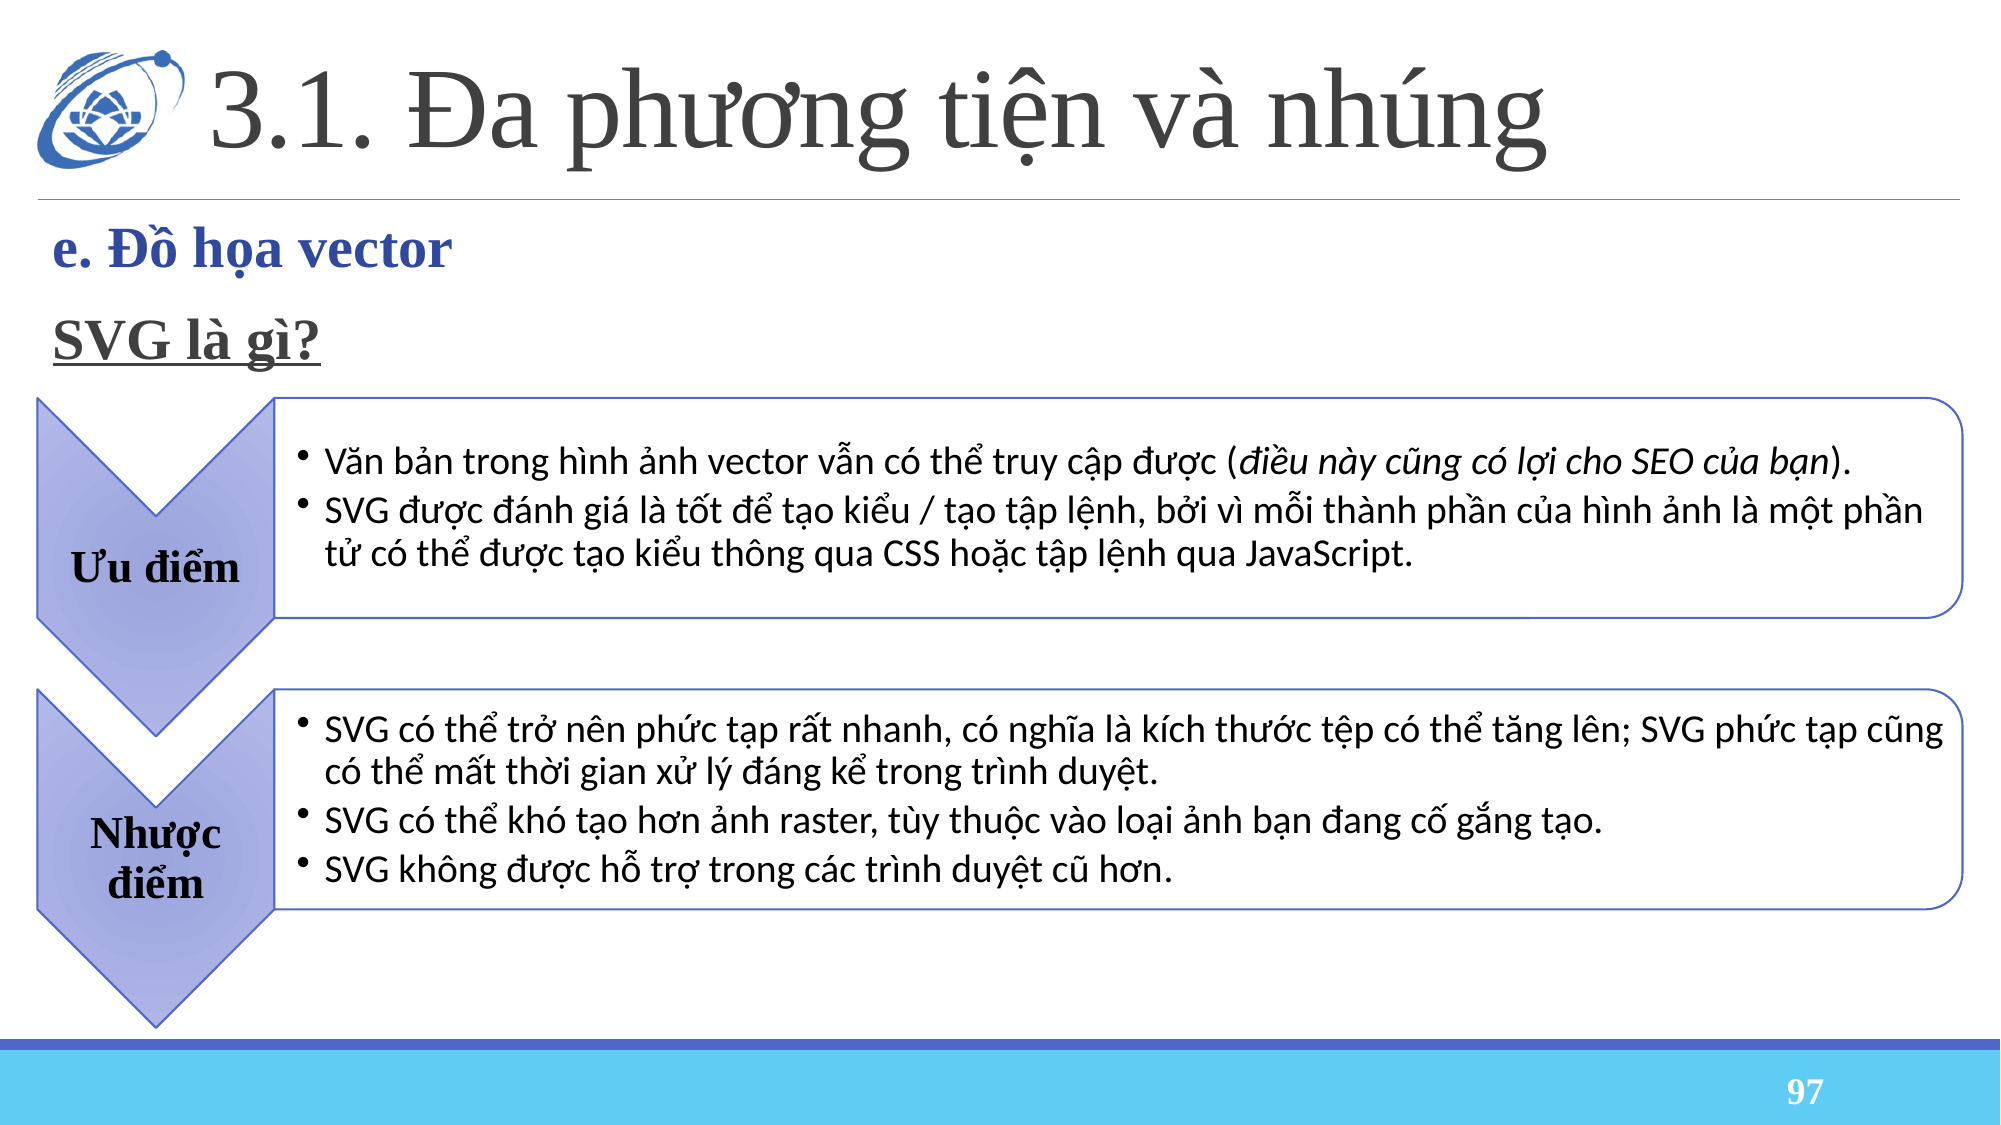

# 3.1. Đa phương tiện và nhúng
e. Đồ họa vector
SVG là gì?

Ưu điểm
Văn bản trong hình ảnh vector vẫn có thể truy cập được (điều này cũng có lợi cho SEO của bạn).
SVG được đánh giá là tốt để tạo kiểu / tạo tập lệnh, bởi vì mỗi thành phần của hình ảnh là một phần tử có thể được tạo kiểu thông qua CSS hoặc tập lệnh qua JavaScript.
Nhược điểm
SVG có thể trở nên phức tạp rất nhanh, có nghĩa là kích thước tệp có thể tăng lên; SVG phức tạp cũng có thể mất thời gian xử lý đáng kể trong trình duyệt.
SVG có thể khó tạo hơn ảnh raster, tùy thuộc vào loại ảnh bạn đang cố gắng tạo.
SVG không được hỗ trợ trong các trình duyệt cũ hơn.
97